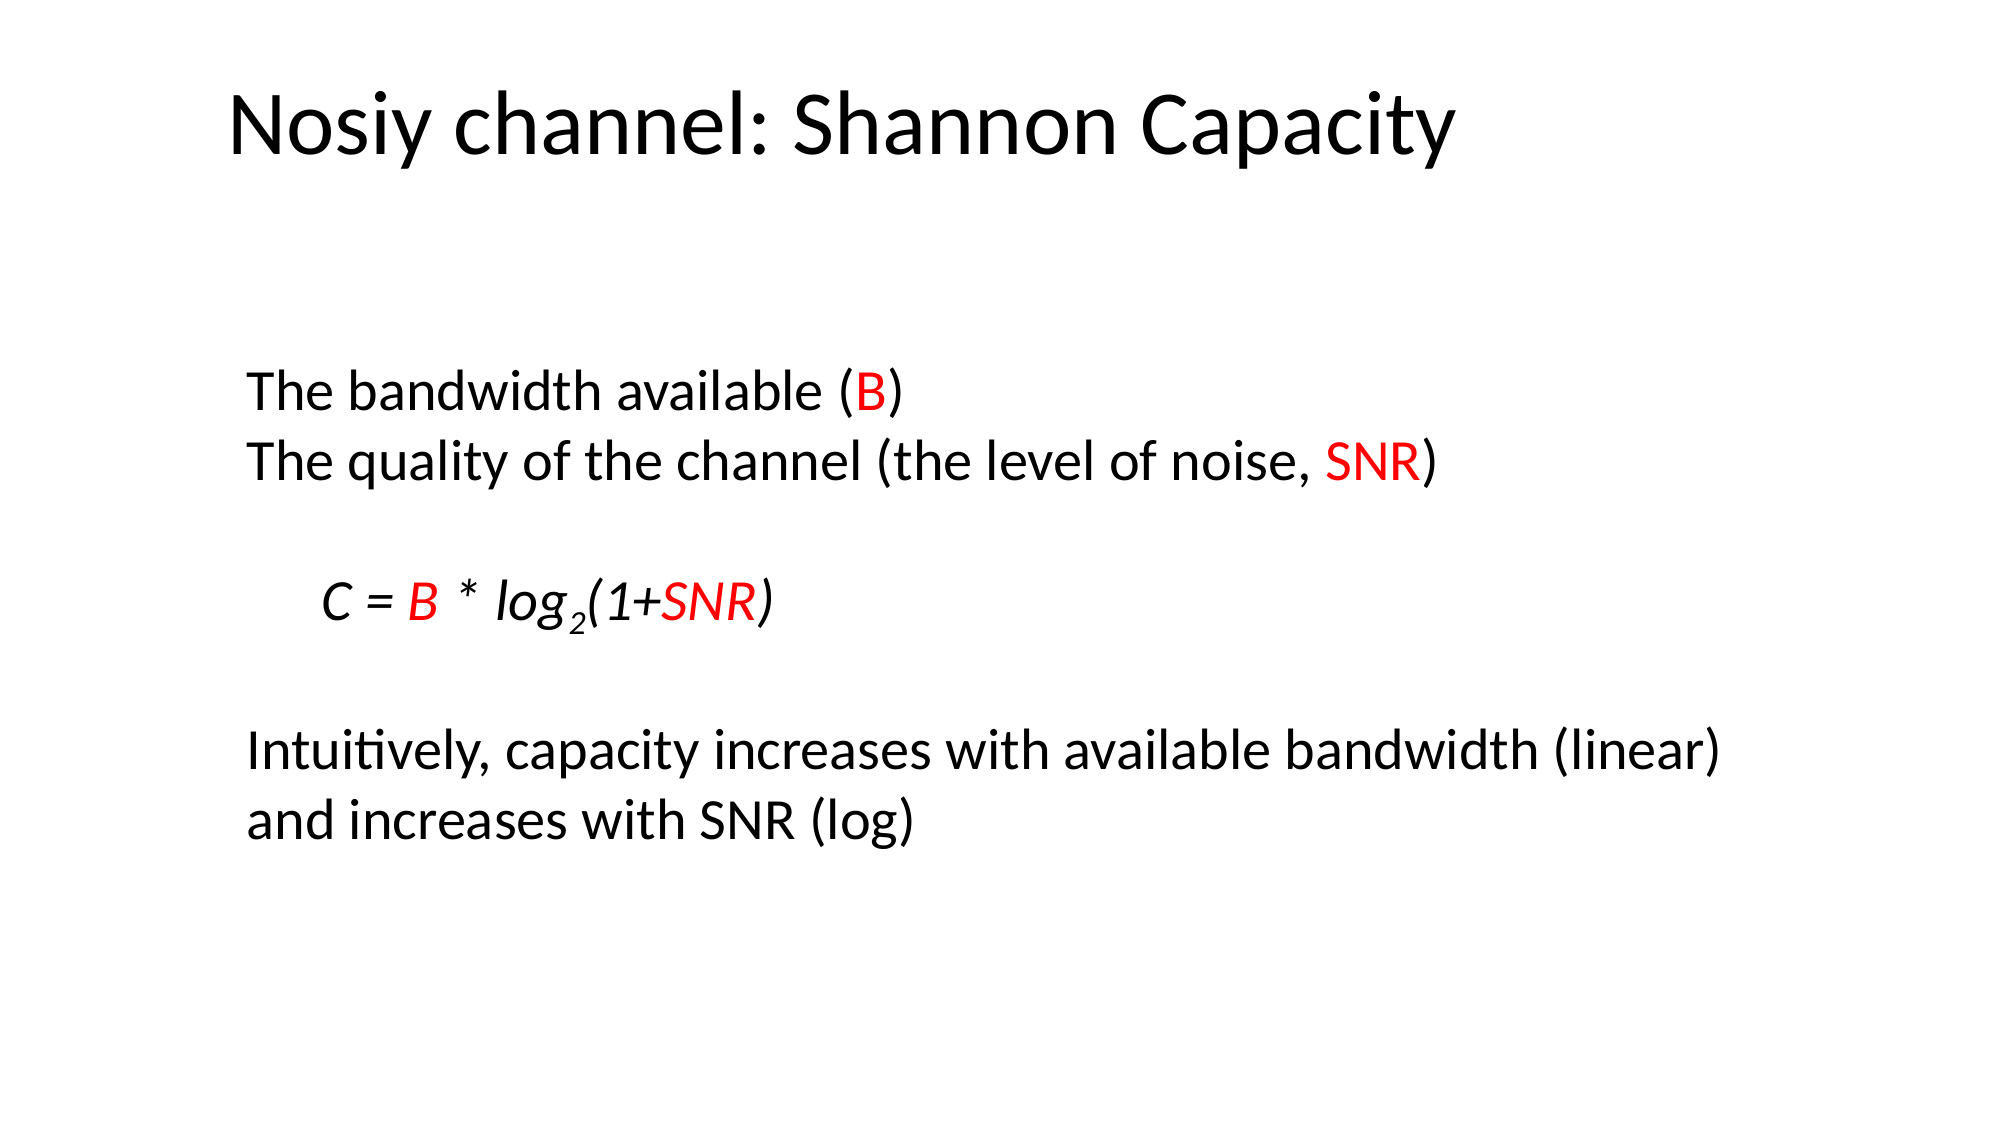

Nosiy channel: Shannon Capacity

The bandwidth available (B)
The quality of the channel (the level of noise, SNR)

C = B * log2(1+SNR)

Intuitively, capacity increases with available bandwidth (linear) and increases with SNR (log)